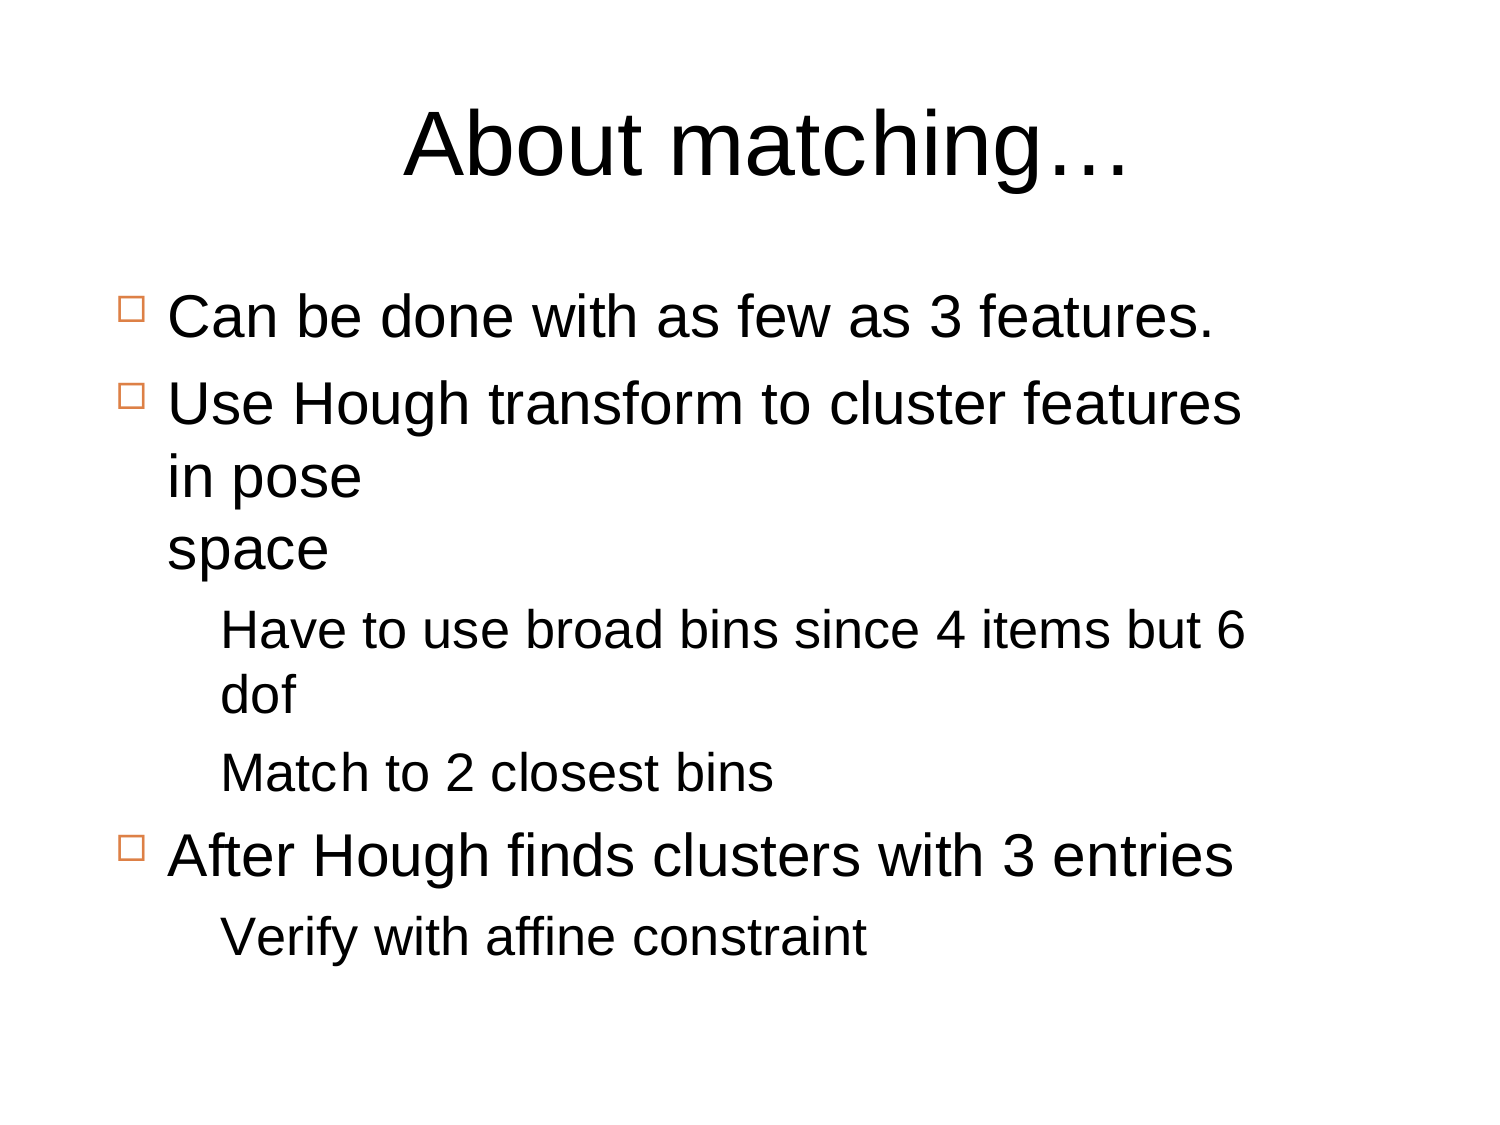

# About matching…
Can be done with as few as 3 features.
Use Hough transform to cluster features in pose
space
Have to use broad bins since 4 items but 6 dof
Match to 2 closest bins
After Hough finds clusters with 3 entries
Verify with affine constraint